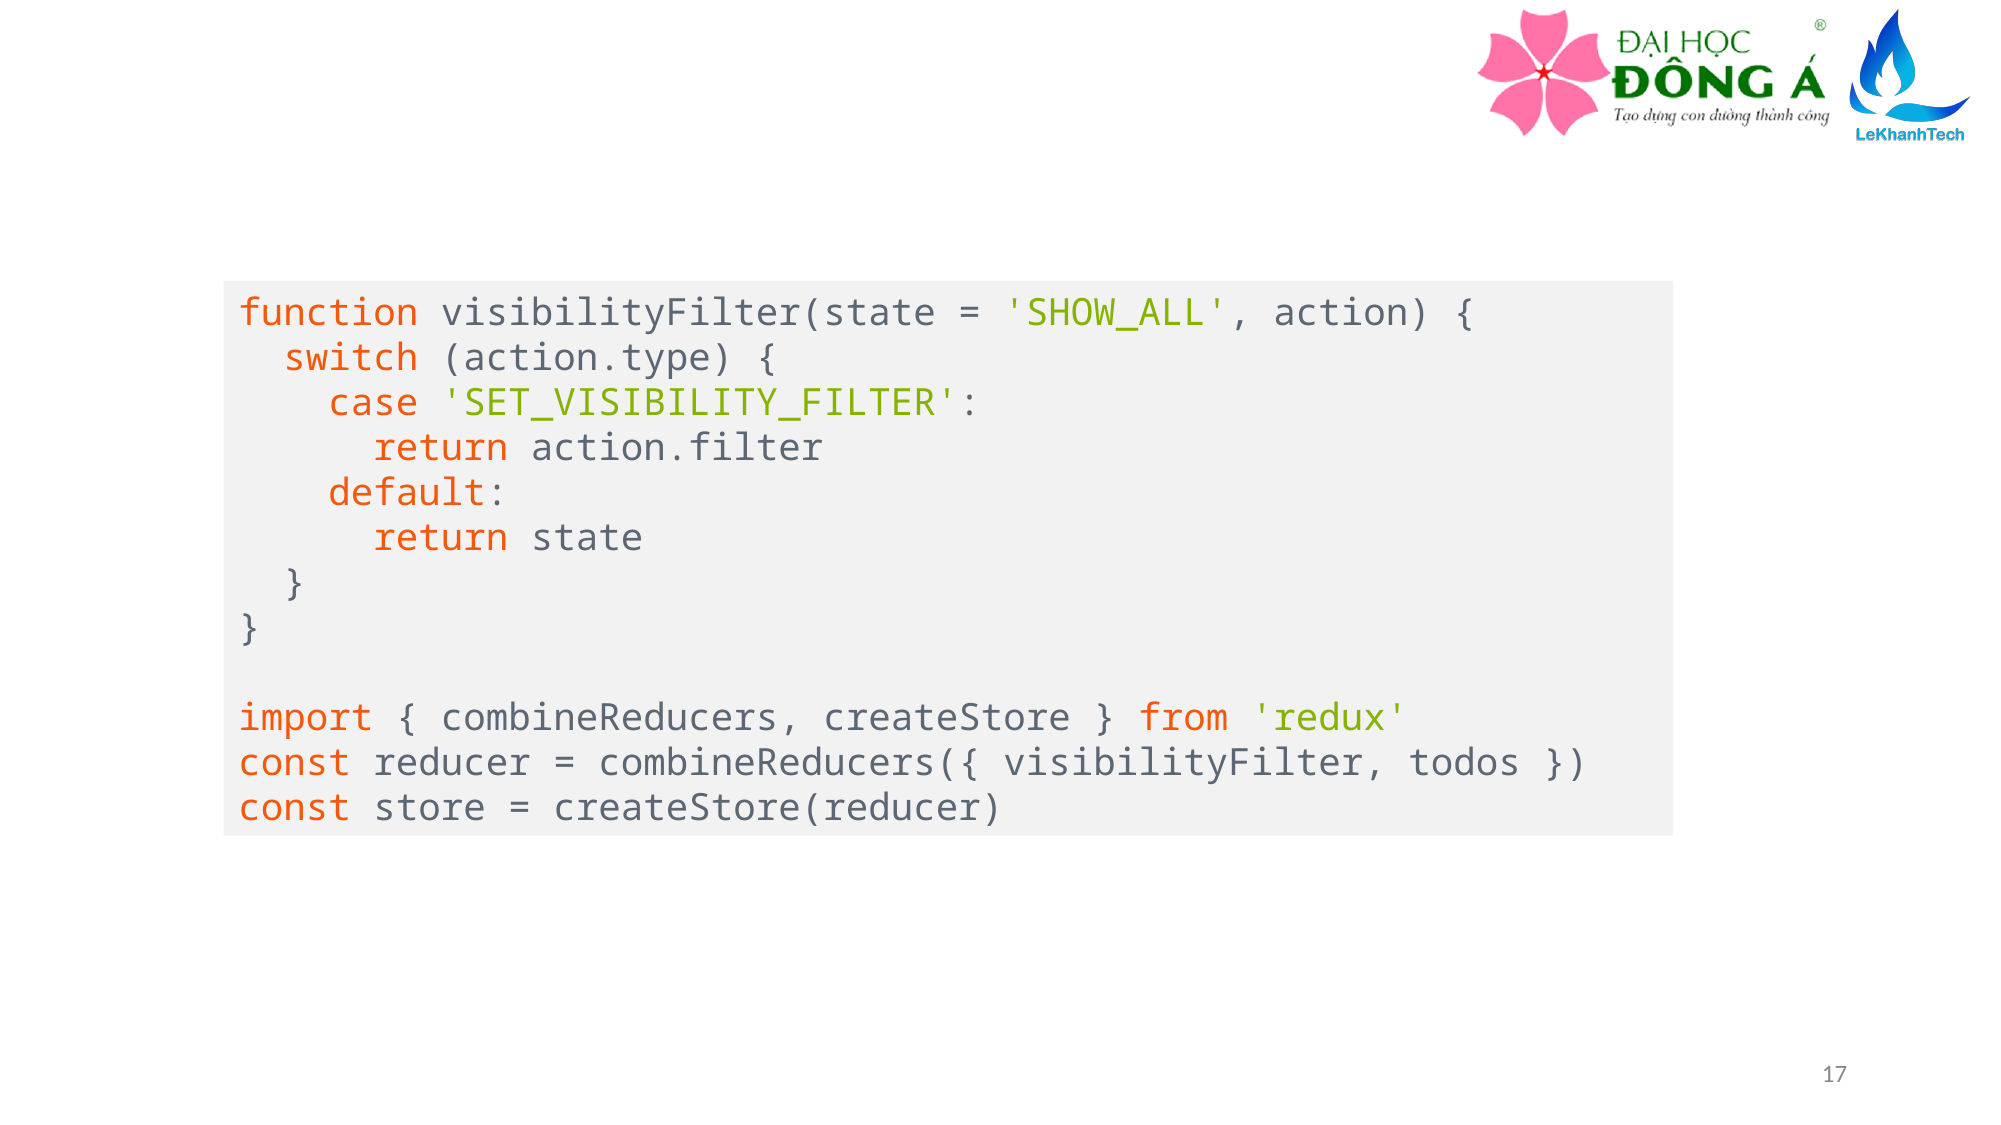

function visibilityFilter(state = 'SHOW_ALL', action) {
  switch (action.type) {
    case 'SET_VISIBILITY_FILTER':
      return action.filter
    default:
      return state
  }
}

import { combineReducers, createStore } from 'redux'
const reducer = combineReducers({ visibilityFilter, todos })
const store = createStore(reducer)
17